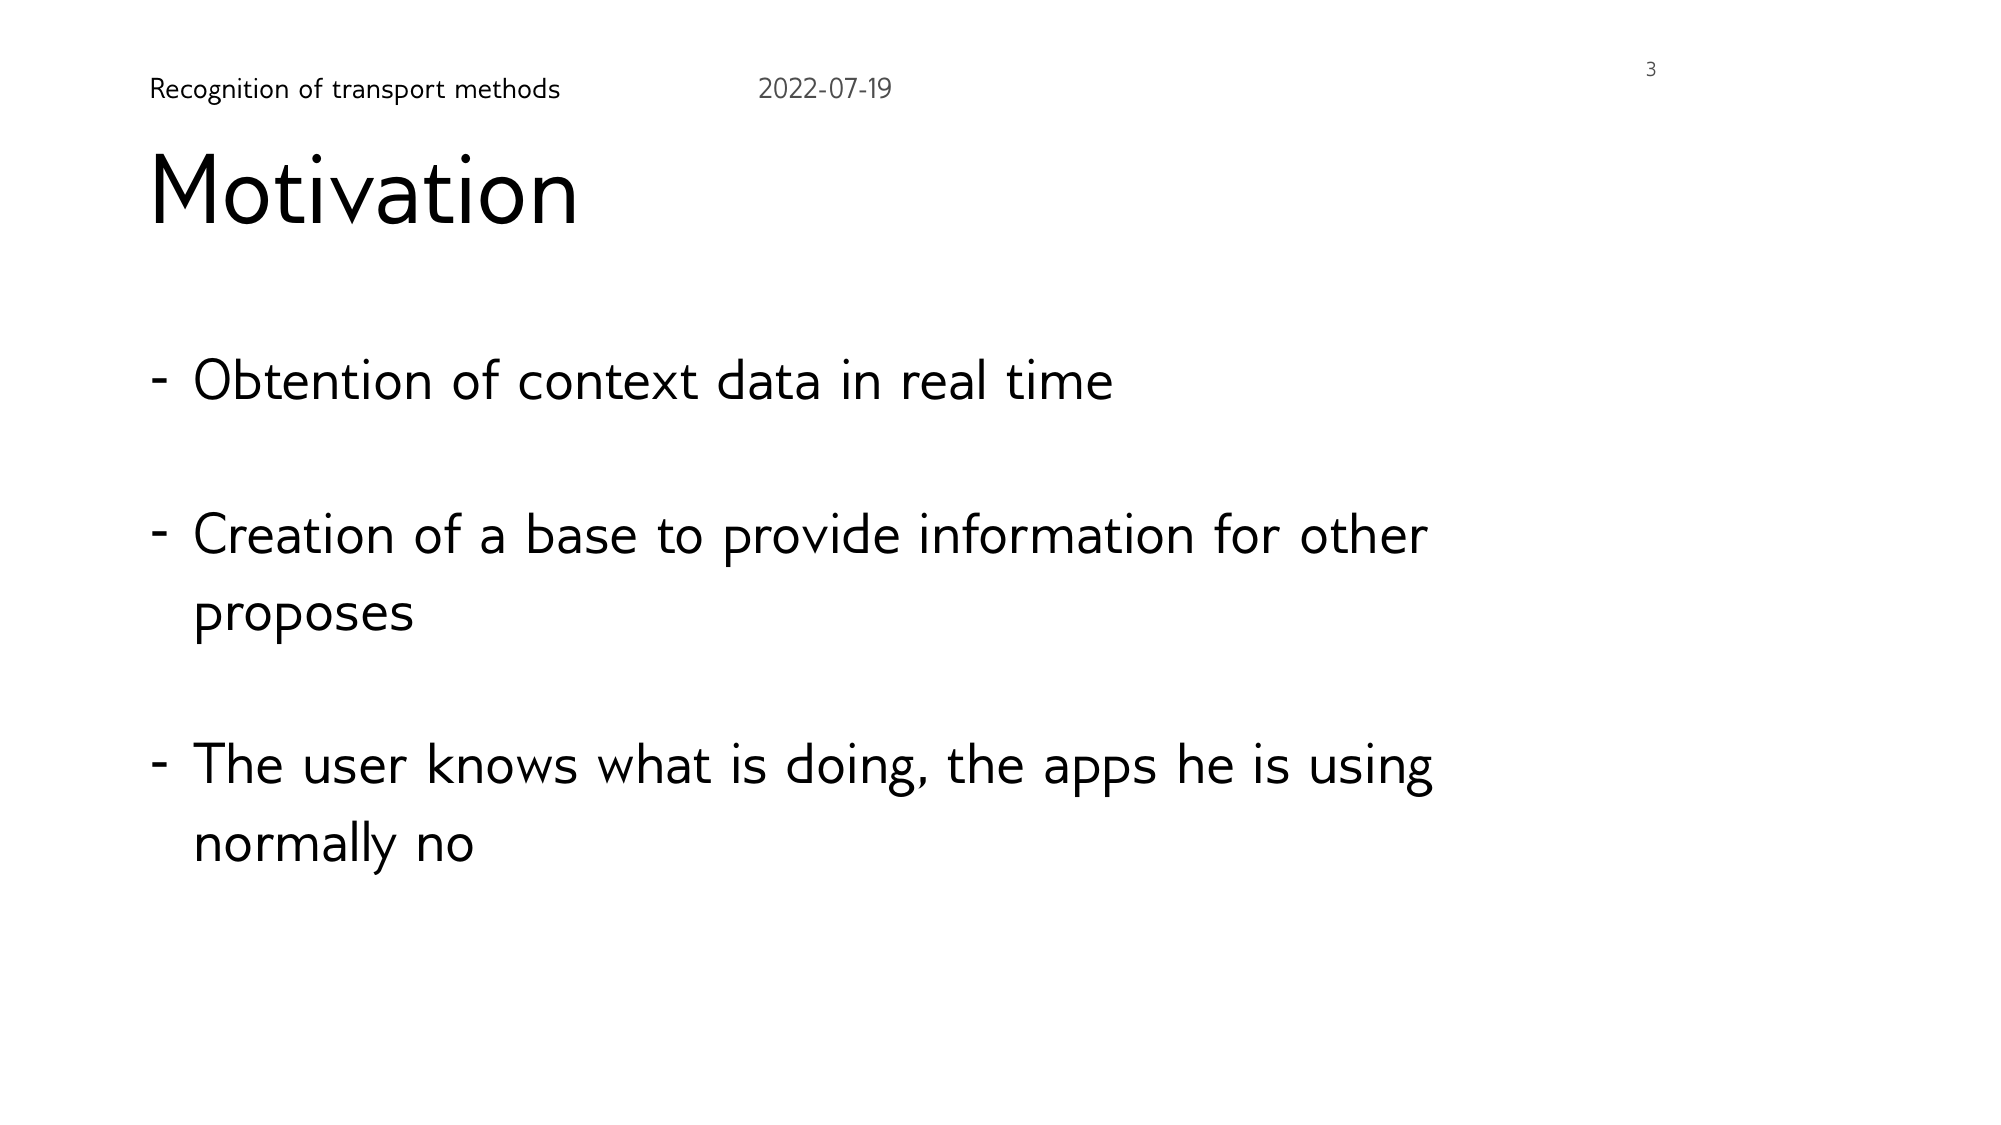

3
Recognition of transport methods 		 2022-07-19
# Motivation
Obtention of context data in real time

Creation of a base to provide information for other proposes

The user knows what is doing, the apps he is using normally no